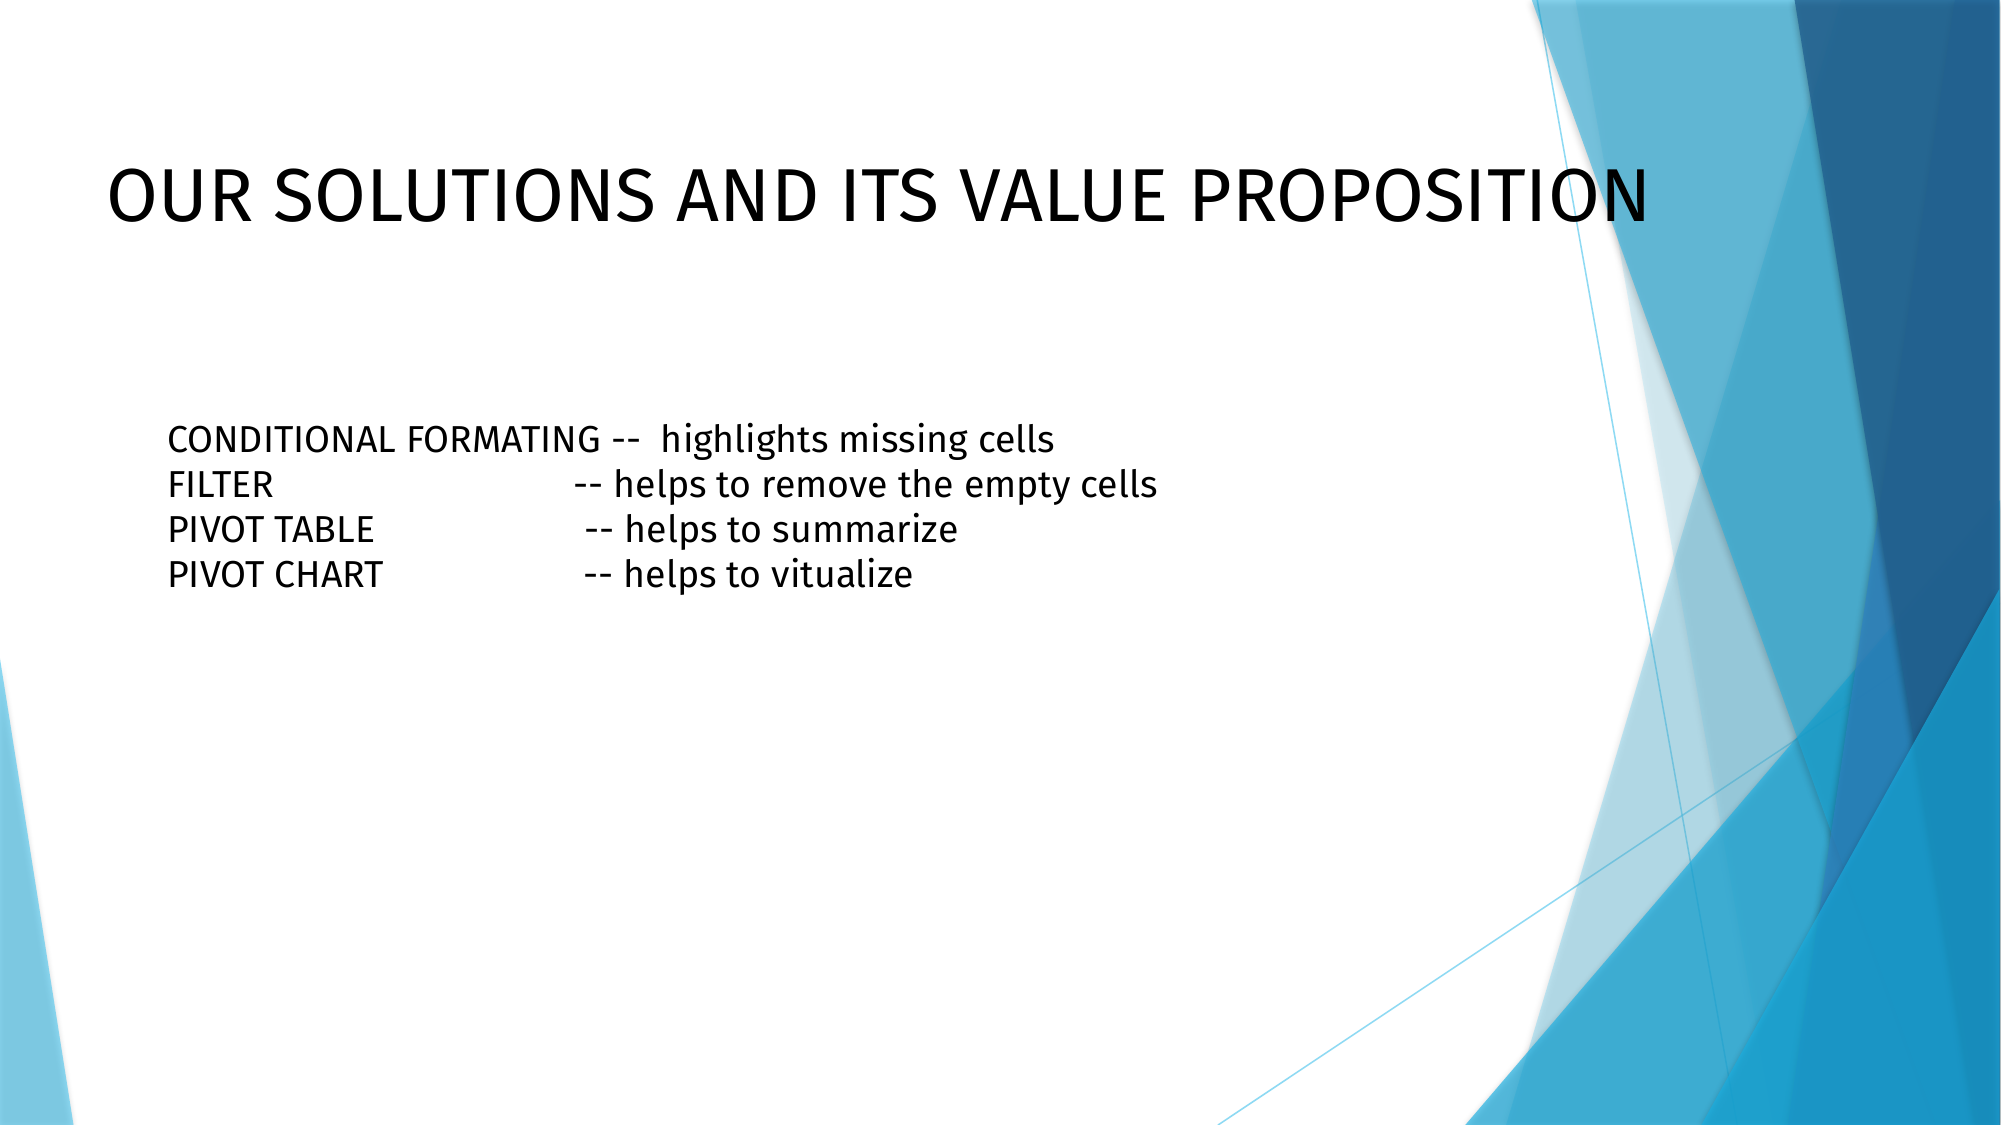

OUR SOLUTIONS AND ITS VALUE PROPOSITION
CONDITIONAL FORMATING --  highlights missing cells
FILTER                              -- helps to remove the empty cells
PIVOT TABLE                     -- helps to summarize
PIVOT CHART                    -- helps to vitualize